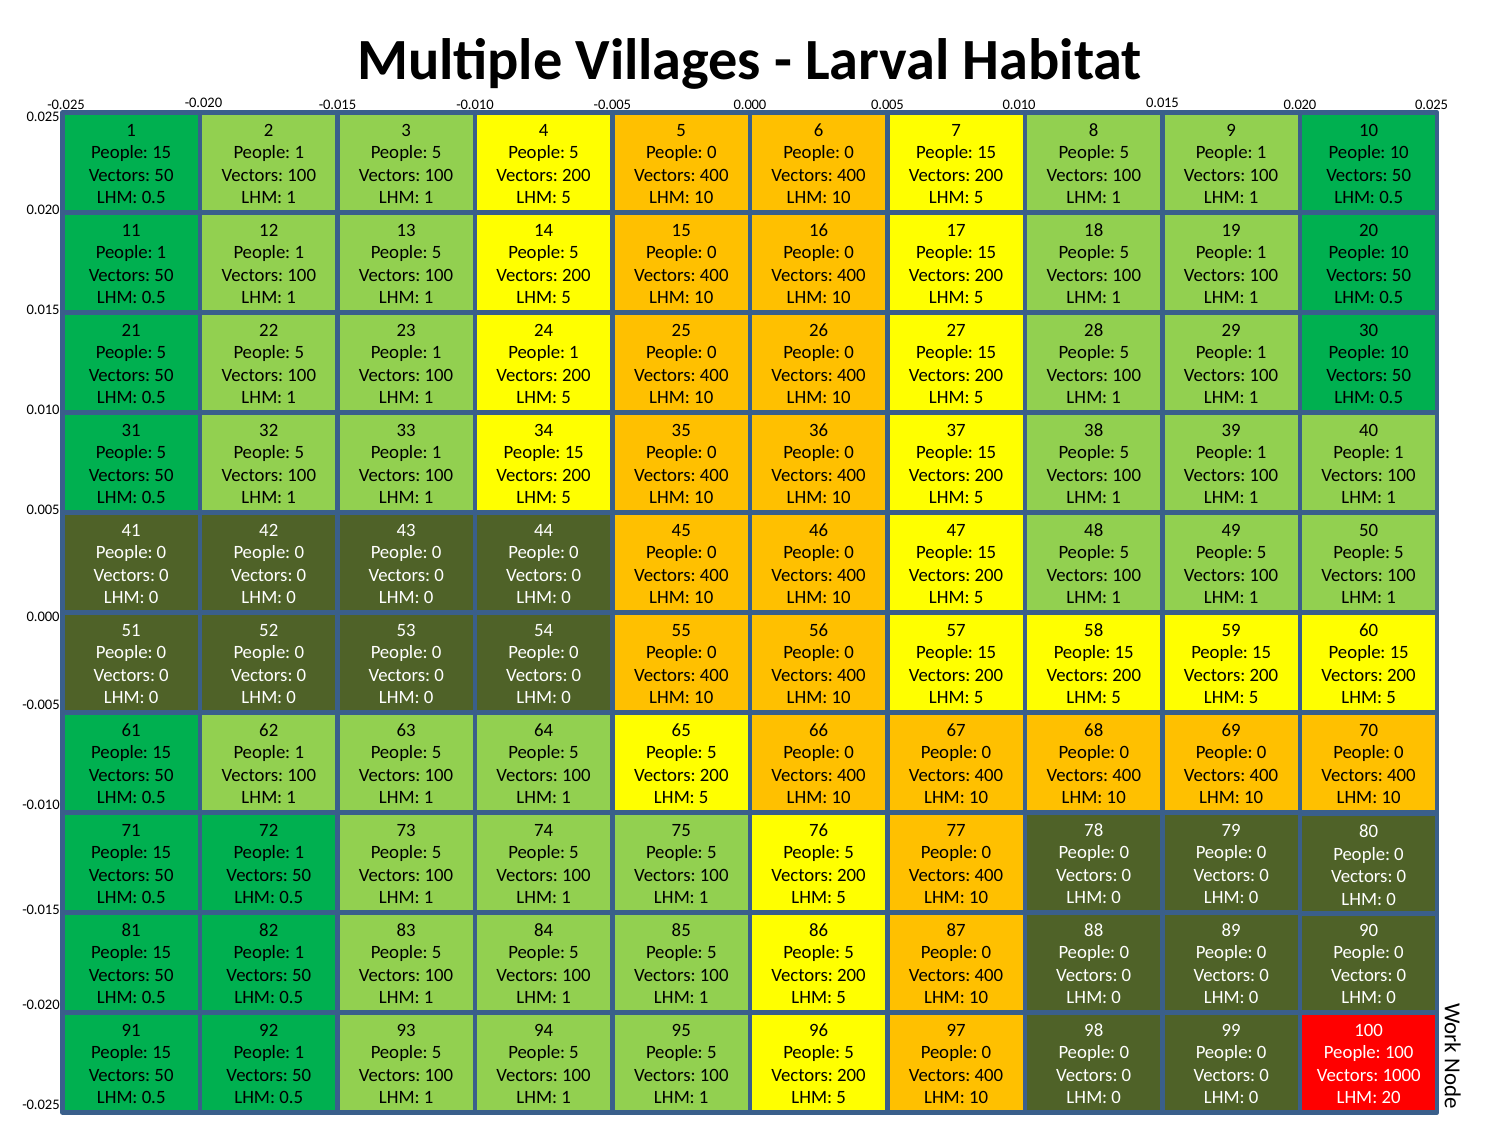

0.015
# Multiple Villages - Larval Habitat
-0.020
0.015
0.010
-0.025
-0.015
-0.010
0.000
0.005
0.020
0.025
-0.005
0.025
1
People: 15
Vectors: 50
LHM: 0.5
2
People: 1
Vectors: 100
LHM: 1
3
People: 5
Vectors: 100
LHM: 1
4
People: 5
Vectors: 200
LHM: 5
5
People: 0
Vectors: 400
LHM: 10
6
People: 0
Vectors: 400
LHM: 10
7
People: 15
Vectors: 200
LHM: 5
8
People: 5
Vectors: 100
LHM: 1
9
People: 1
Vectors: 100
LHM: 1
10
People: 10
Vectors: 50
LHM: 0.5
0.020
11
People: 1
Vectors: 50
LHM: 0.5
12
People: 1
Vectors: 100
LHM: 1
13
People: 5
Vectors: 100
LHM: 1
14
People: 5
Vectors: 200
LHM: 5
15
People: 0
Vectors: 400
LHM: 10
16
People: 0
Vectors: 400
LHM: 10
17
People: 15
Vectors: 200
LHM: 5
18
People: 5
Vectors: 100
LHM: 1
19
People: 1
Vectors: 100
LHM: 1
20
People: 10
Vectors: 50
LHM: 0.5
0.015
21
People: 5
Vectors: 50
LHM: 0.5
22
People: 5
Vectors: 100
LHM: 1
23
People: 1
Vectors: 100
LHM: 1
24
People: 1
Vectors: 200
LHM: 5
25
People: 0
Vectors: 400
LHM: 10
26
People: 0
Vectors: 400
LHM: 10
27
People: 15
Vectors: 200
LHM: 5
28
People: 5
Vectors: 100
LHM: 1
29
People: 1
Vectors: 100
LHM: 1
30
People: 10
Vectors: 50
LHM: 0.5
0.010
31
People: 5
Vectors: 50
LHM: 0.5
32
People: 5
Vectors: 100
LHM: 1
33
People: 1
Vectors: 100
LHM: 1
34
People: 15
Vectors: 200
LHM: 5
35
People: 0
Vectors: 400
LHM: 10
36
People: 0
Vectors: 400
LHM: 10
37
People: 15
Vectors: 200
LHM: 5
38
People: 5
Vectors: 100
LHM: 1
39
People: 1
Vectors: 100
LHM: 1
40
People: 1
Vectors: 100
LHM: 1
0.005
41
People: 0
Vectors: 0
LHM: 0
42
People: 0
Vectors: 0
LHM: 0
43
People: 0
Vectors: 0
LHM: 0
44
People: 0
Vectors: 0
LHM: 0
45
People: 0
Vectors: 400
LHM: 10
46
People: 0
Vectors: 400
LHM: 10
47
People: 15
Vectors: 200
LHM: 5
48
People: 5
Vectors: 100
LHM: 1
49
People: 5
Vectors: 100
LHM: 1
50
People: 5
Vectors: 100
LHM: 1
0.000
51
People: 0
Vectors: 0
LHM: 0
52
People: 0
Vectors: 0
LHM: 0
53
People: 0
Vectors: 0
LHM: 0
54
People: 0
Vectors: 0
LHM: 0
55
People: 0
Vectors: 400
LHM: 10
56
People: 0
Vectors: 400
LHM: 10
57
People: 15
Vectors: 200
LHM: 5
58
People: 15
Vectors: 200
LHM: 5
59
People: 15
Vectors: 200
LHM: 5
60
People: 15
Vectors: 200
LHM: 5
-0.005
61
People: 15
Vectors: 50
LHM: 0.5
62
People: 1
Vectors: 100
LHM: 1
63
People: 5
Vectors: 100
LHM: 1
64
People: 5
Vectors: 100
LHM: 1
65
People: 5
Vectors: 200
LHM: 5
66
People: 0
Vectors: 400
LHM: 10
67
People: 0
Vectors: 400
LHM: 10
68
People: 0
Vectors: 400
LHM: 10
69
People: 0
Vectors: 400
LHM: 10
70
People: 0
Vectors: 400
LHM: 10
-0.010
71
People: 15
Vectors: 50
LHM: 0.5
72
People: 1
Vectors: 50
LHM: 0.5
73
People: 5
Vectors: 100
LHM: 1
74
People: 5
Vectors: 100
LHM: 1
75
People: 5
Vectors: 100
LHM: 1
76
People: 5
Vectors: 200
LHM: 5
77
People: 0
Vectors: 400
LHM: 10
78
People: 0
Vectors: 0
LHM: 0
79
People: 0
Vectors: 0
LHM: 0
80
People: 0
Vectors: 0
LHM: 0
-0.015
81
People: 15
Vectors: 50
LHM: 0.5
82
People: 1
Vectors: 50
LHM: 0.5
83
People: 5
Vectors: 100
LHM: 1
84
People: 5
Vectors: 100
LHM: 1
85
People: 5
Vectors: 100
LHM: 1
86
People: 5
Vectors: 200
LHM: 5
87
People: 0
Vectors: 400
LHM: 10
88
People: 0
Vectors: 0
LHM: 0
89
People: 0
Vectors: 0
LHM: 0
90
People: 0
Vectors: 0
LHM: 0
-0.020
91
People: 15
Vectors: 50
LHM: 0.5
92
People: 1
Vectors: 50
LHM: 0.5
93
People: 5
Vectors: 100
LHM: 1
94
People: 5
Vectors: 100
LHM: 1
95
People: 5
Vectors: 100
LHM: 1
96
People: 5
Vectors: 200
LHM: 5
97
People: 0
Vectors: 400
LHM: 10
98
People: 0
Vectors: 0
LHM: 0
99
People: 0
Vectors: 0
LHM: 0
100
People: 100
Vectors: 1000
LHM: 20
Work Node
-0.025